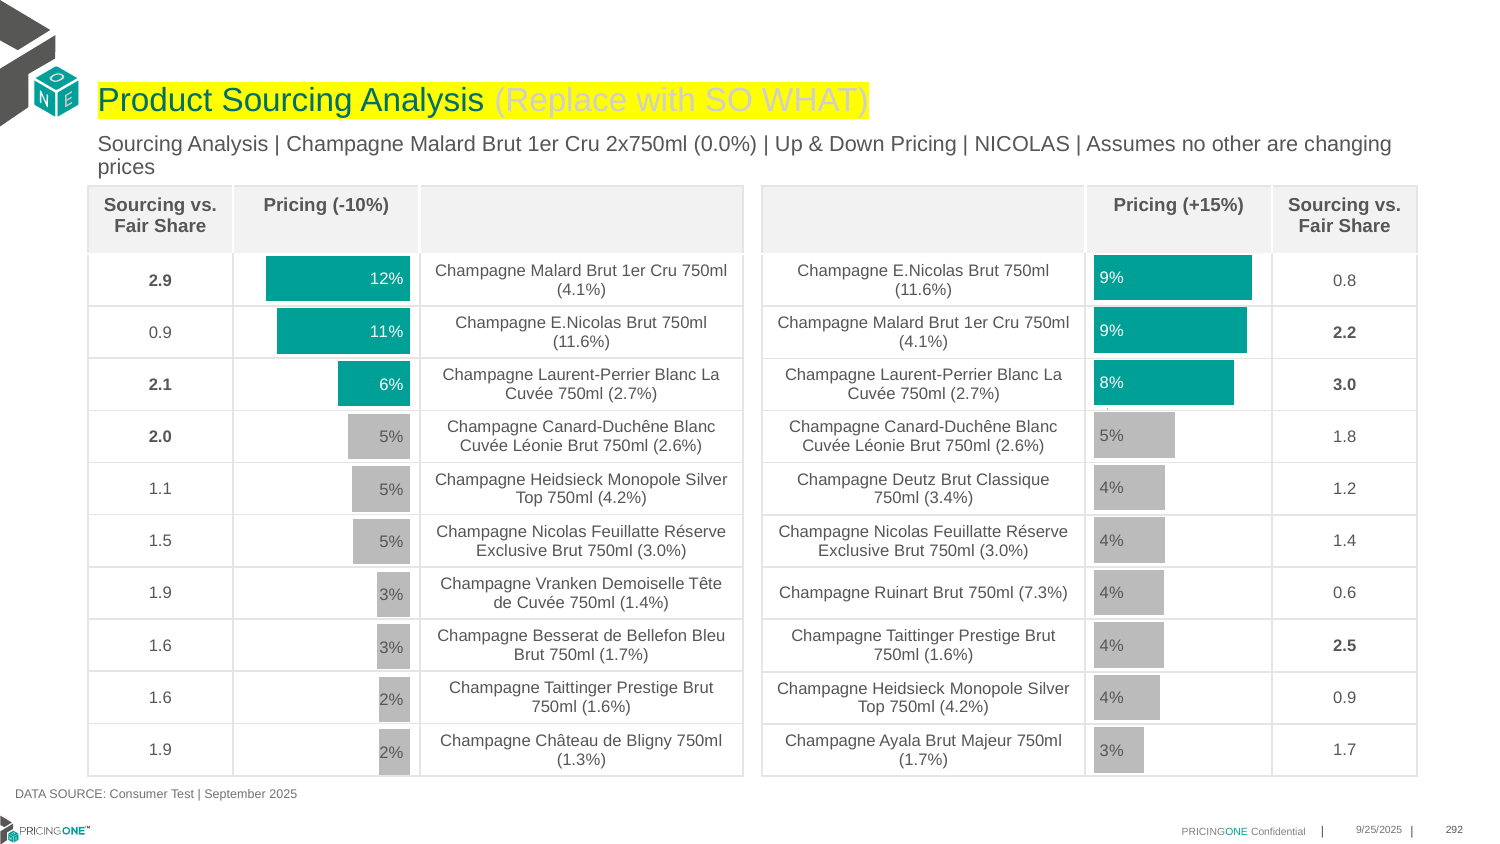

# Product Sourcing Analysis (Replace with SO WHAT)
Sourcing Analysis | Champagne Malard Brut 1er Cru 2x750ml (0.0%) | Up & Down Pricing | NICOLAS | Assumes no other are changing prices
| Sourcing vs. Fair Share | Pricing (-10%) |  |
| --- | --- | --- |
| 2.9 |  | Champagne Malard Brut 1er Cru 750ml (4.1%) |
| 0.9 |  | Champagne E.Nicolas Brut 750ml (11.6%) |
| 2.1 |  | Champagne Laurent-Perrier Blanc La Cuvée 750ml (2.7%) |
| 2.0 |  | Champagne Canard-Duchêne Blanc Cuvée Léonie Brut 750ml (2.6%) |
| 1.1 |  | Champagne Heidsieck Monopole Silver Top 750ml (4.2%) |
| 1.5 |  | Champagne Nicolas Feuillatte Réserve Exclusive Brut 750ml (3.0%) |
| 1.9 |  | Champagne Vranken Demoiselle Tête de Cuvée 750ml (1.4%) |
| 1.6 |  | Champagne Besserat de Bellefon Bleu Brut 750ml (1.7%) |
| 1.6 |  | Champagne Taittinger Prestige Brut 750ml (1.6%) |
| 1.9 |  | Champagne Château de Bligny 750ml (1.3%) |
|  | Pricing (+15%) | Sourcing vs. Fair Share |
| --- | --- | --- |
| Champagne E.Nicolas Brut 750ml (11.6%) |  | 0.8 |
| Champagne Malard Brut 1er Cru 750ml (4.1%) |  | 2.2 |
| Champagne Laurent-Perrier Blanc La Cuvée 750ml (2.7%) |  | 3.0 |
| Champagne Canard-Duchêne Blanc Cuvée Léonie Brut 750ml (2.6%) |  | 1.8 |
| Champagne Deutz Brut Classique 750ml (3.4%) |  | 1.2 |
| Champagne Nicolas Feuillatte Réserve Exclusive Brut 750ml (3.0%) |  | 1.4 |
| Champagne Ruinart Brut 750ml (7.3%) |  | 0.6 |
| Champagne Taittinger Prestige Brut 750ml (1.6%) |  | 2.5 |
| Champagne Heidsieck Monopole Silver Top 750ml (4.2%) |  | 0.9 |
| Champagne Ayala Brut Majeur 750ml (1.7%) |  | 1.7 |

### Chart

| Category | Champagne Malard Brut 1er Cru 2x750ml (0.0%) |
|---|---|
| Champagne E.Nicolas Brut 750ml (11.6%) | 0.09128738960442223 |
| Champagne Malard Brut 1er Cru 750ml (4.1%) | 0.08884052105763213 |
| Champagne Laurent-Perrier Blanc La Cuvée 750ml (2.7%) | 0.08116537132797345 |
| Champagne Canard-Duchêne Blanc Cuvée Léonie Brut 750ml (2.6%) | 0.04672962520032411 |
| Champagne Deutz Brut Classique 750ml (3.4%) | 0.041467217466374696 |
| Champagne Nicolas Feuillatte Réserve Exclusive Brut 750ml (3.0%) | 0.041126508884375364 |
| Champagne Ruinart Brut 750ml (7.3%) | 0.04057128157355827 |
| Champagne Taittinger Prestige Brut 750ml (1.6%) | 0.040349375585358234 |
| Champagne Heidsieck Monopole Silver Top 750ml (4.2%) | 0.03856001355468008 |
| Champagne Ayala Brut Majeur 750ml (1.7%) | 0.028868501843931832 |

### Chart

| Category | Champagne Malard Brut 1er Cru 2x750ml (0.0%) |
|---|---|
| Champagne Malard Brut 1er Cru 750ml (4.1%) | 0.11523069461503996 |
| Champagne E.Nicolas Brut 750ml (11.6%) | 0.10621578570399404 |
| Champagne Laurent-Perrier Blanc La Cuvée 750ml (2.7%) | 0.058034409561748435 |
| Champagne Canard-Duchêne Blanc Cuvée Léonie Brut 750ml (2.6%) | 0.04978384642546524 |
| Champagne Heidsieck Monopole Silver Top 750ml (4.2%) | 0.0467975372871959 |
| Champagne Nicolas Feuillatte Réserve Exclusive Brut 750ml (3.0%) | 0.046100050841870716 |
| Champagne Vranken Demoiselle Tête de Cuvée 750ml (1.4%) | 0.026886515735991472 |
| Champagne Besserat de Bellefon Bleu Brut 750ml (1.7%) | 0.026745476641730218 |
| Champagne Taittinger Prestige Brut 750ml (1.6%) | 0.024756709440362606 |
| Champagne Château de Bligny 750ml (1.3%) | 0.02468961744577797 |
DATA SOURCE: Consumer Test | September 2025

9/25/2025
292